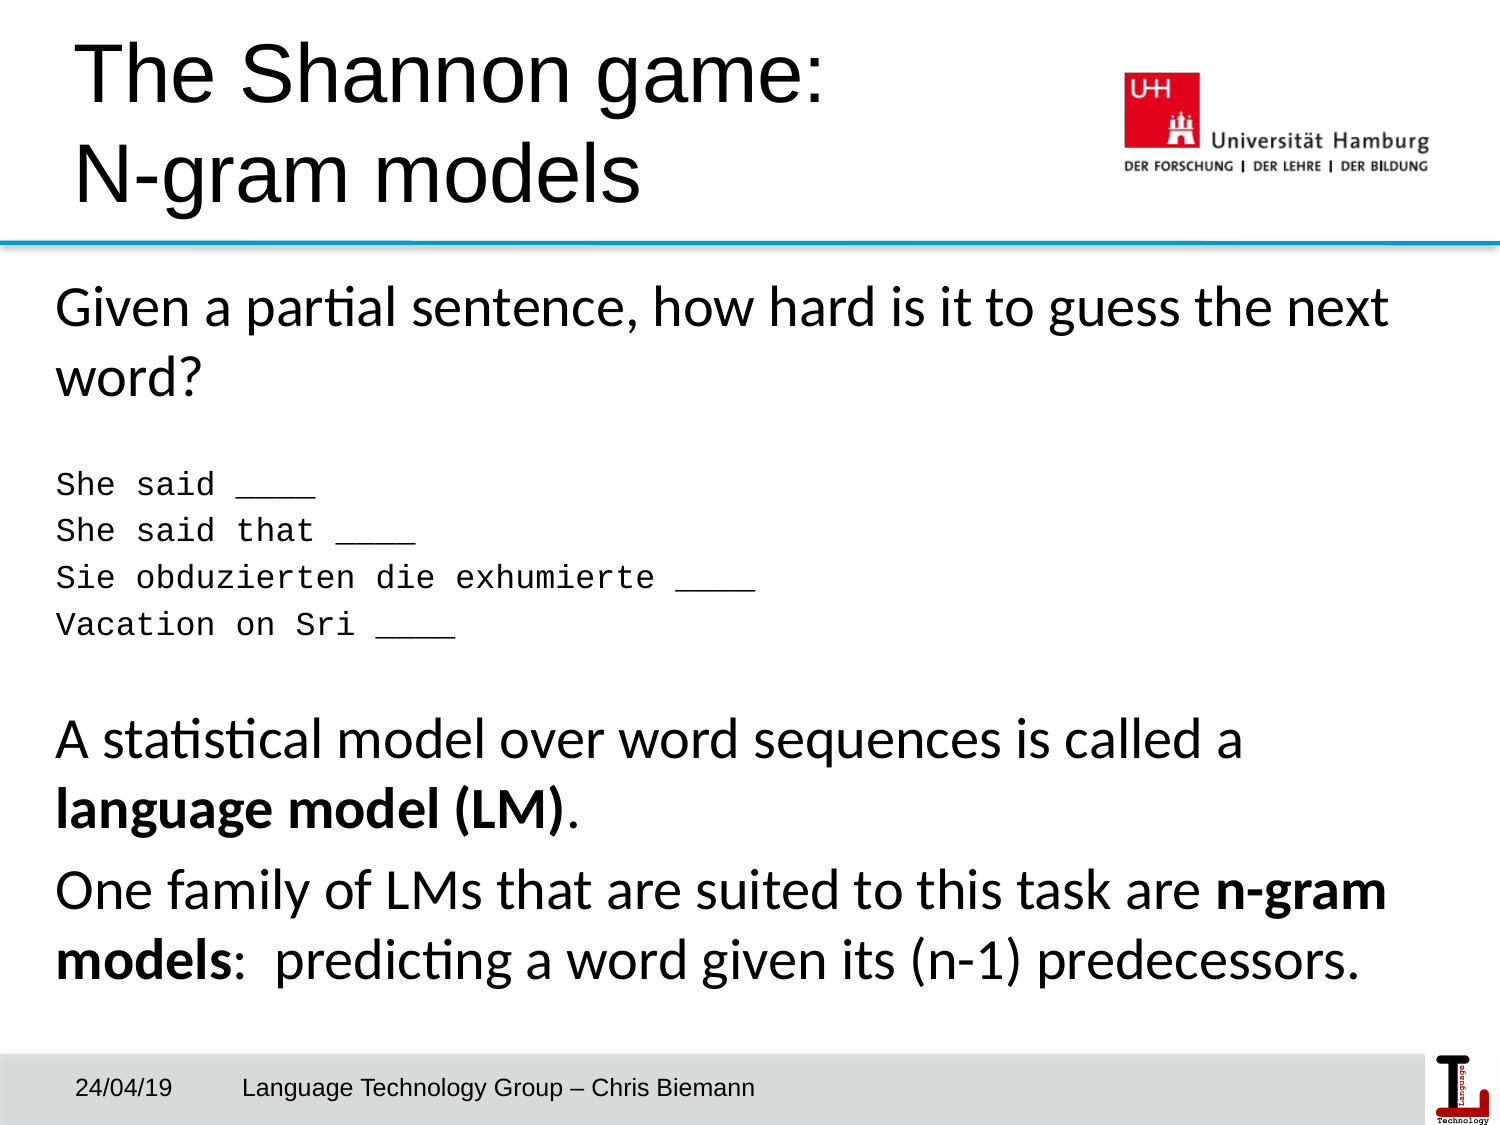

# The Shannon game: N-gram models
Given a partial sentence, how hard is it to guess the next word?

She said ____
She said that ____
Sie obduzierten die exhumierte ____
Vacation on Sri ____

A statistical model over word sequences is called a language model (LM).
One family of LMs that are suited to this task are n-gram models:  predicting a word given its (n-1) predecessors.
24/04/19
 Language Technology Group – Chris Biemann